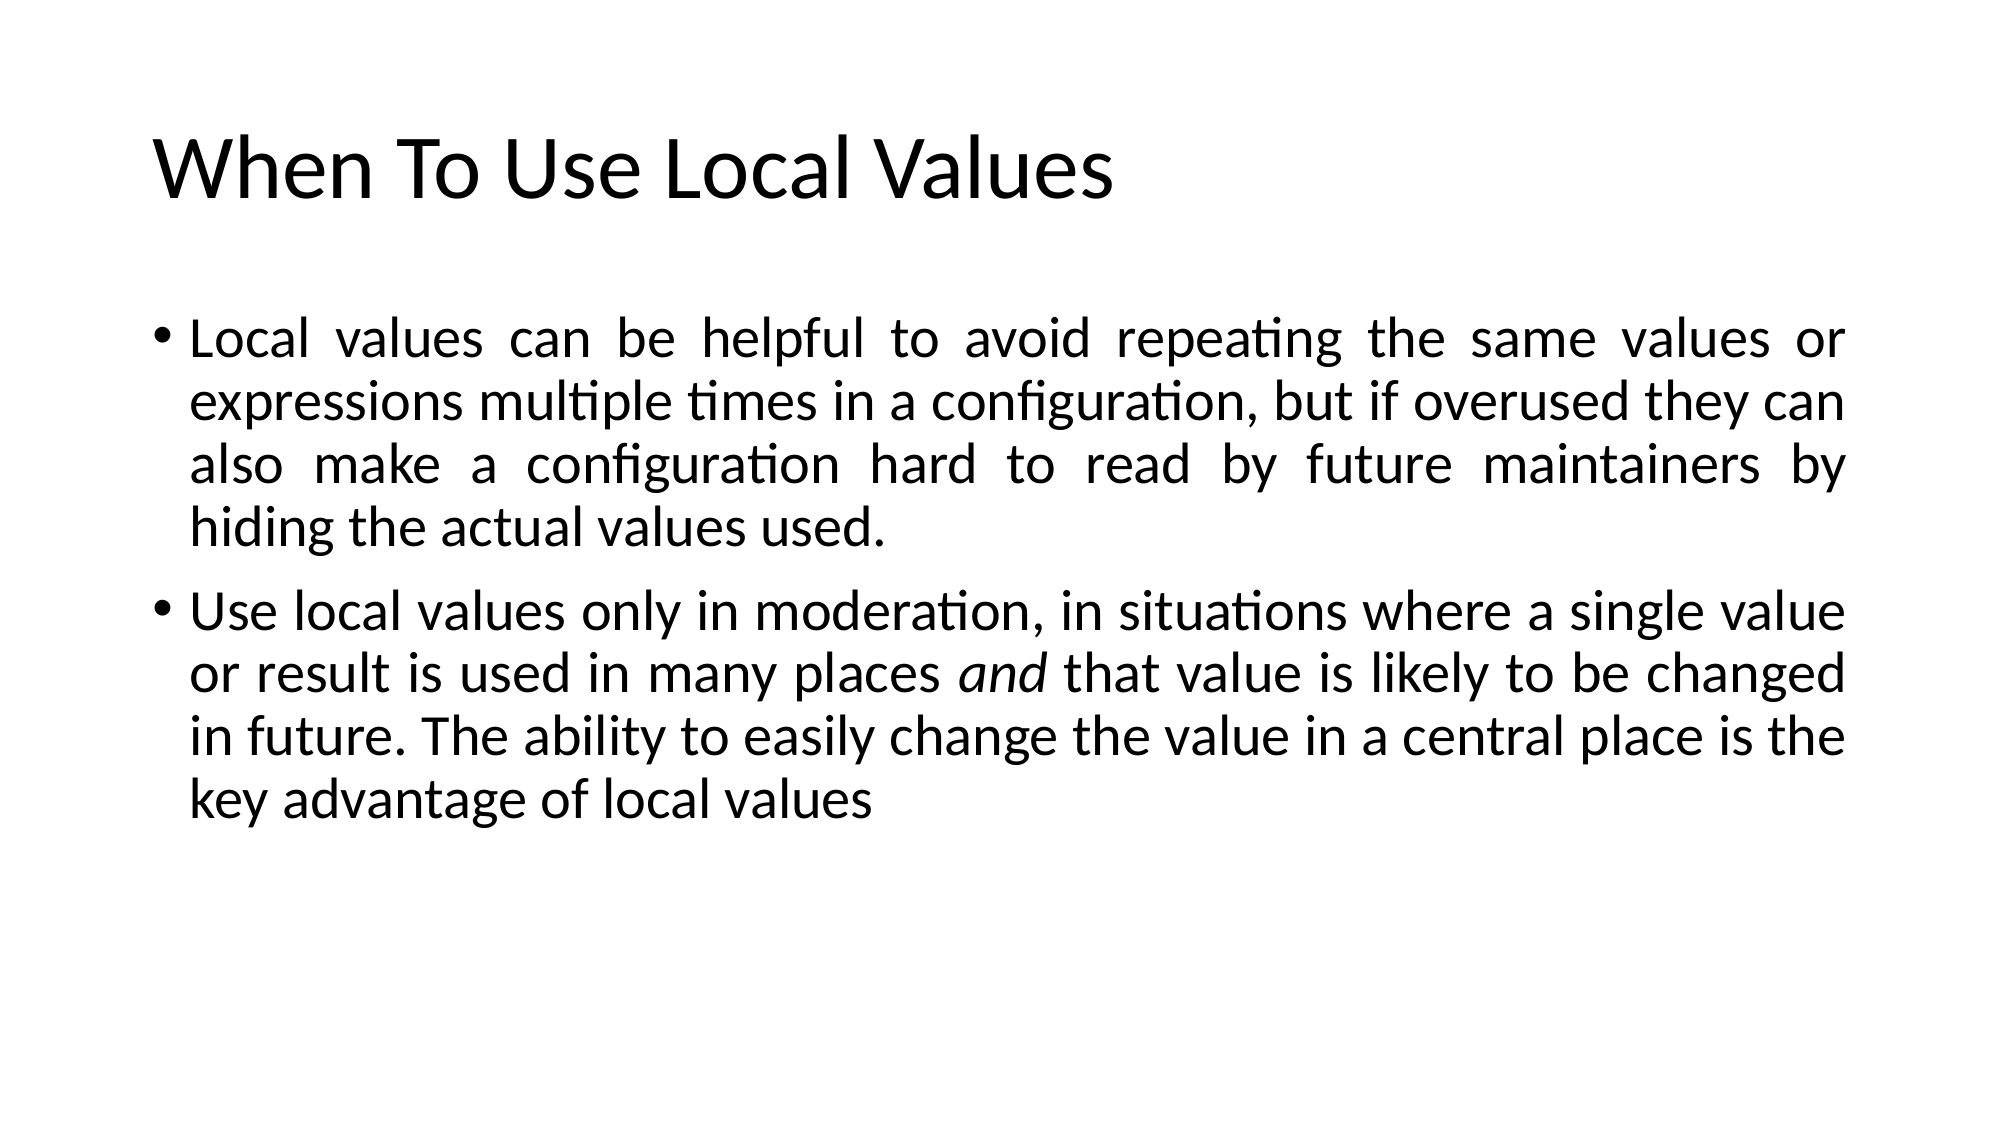

# When To Use Local Values
Local values can be helpful to avoid repeating the same values or expressions multiple times in a configuration, but if overused they can also make a configuration hard to read by future maintainers by hiding the actual values used.
Use local values only in moderation, in situations where a single value or result is used in many places and that value is likely to be changed in future. The ability to easily change the value in a central place is the key advantage of local values